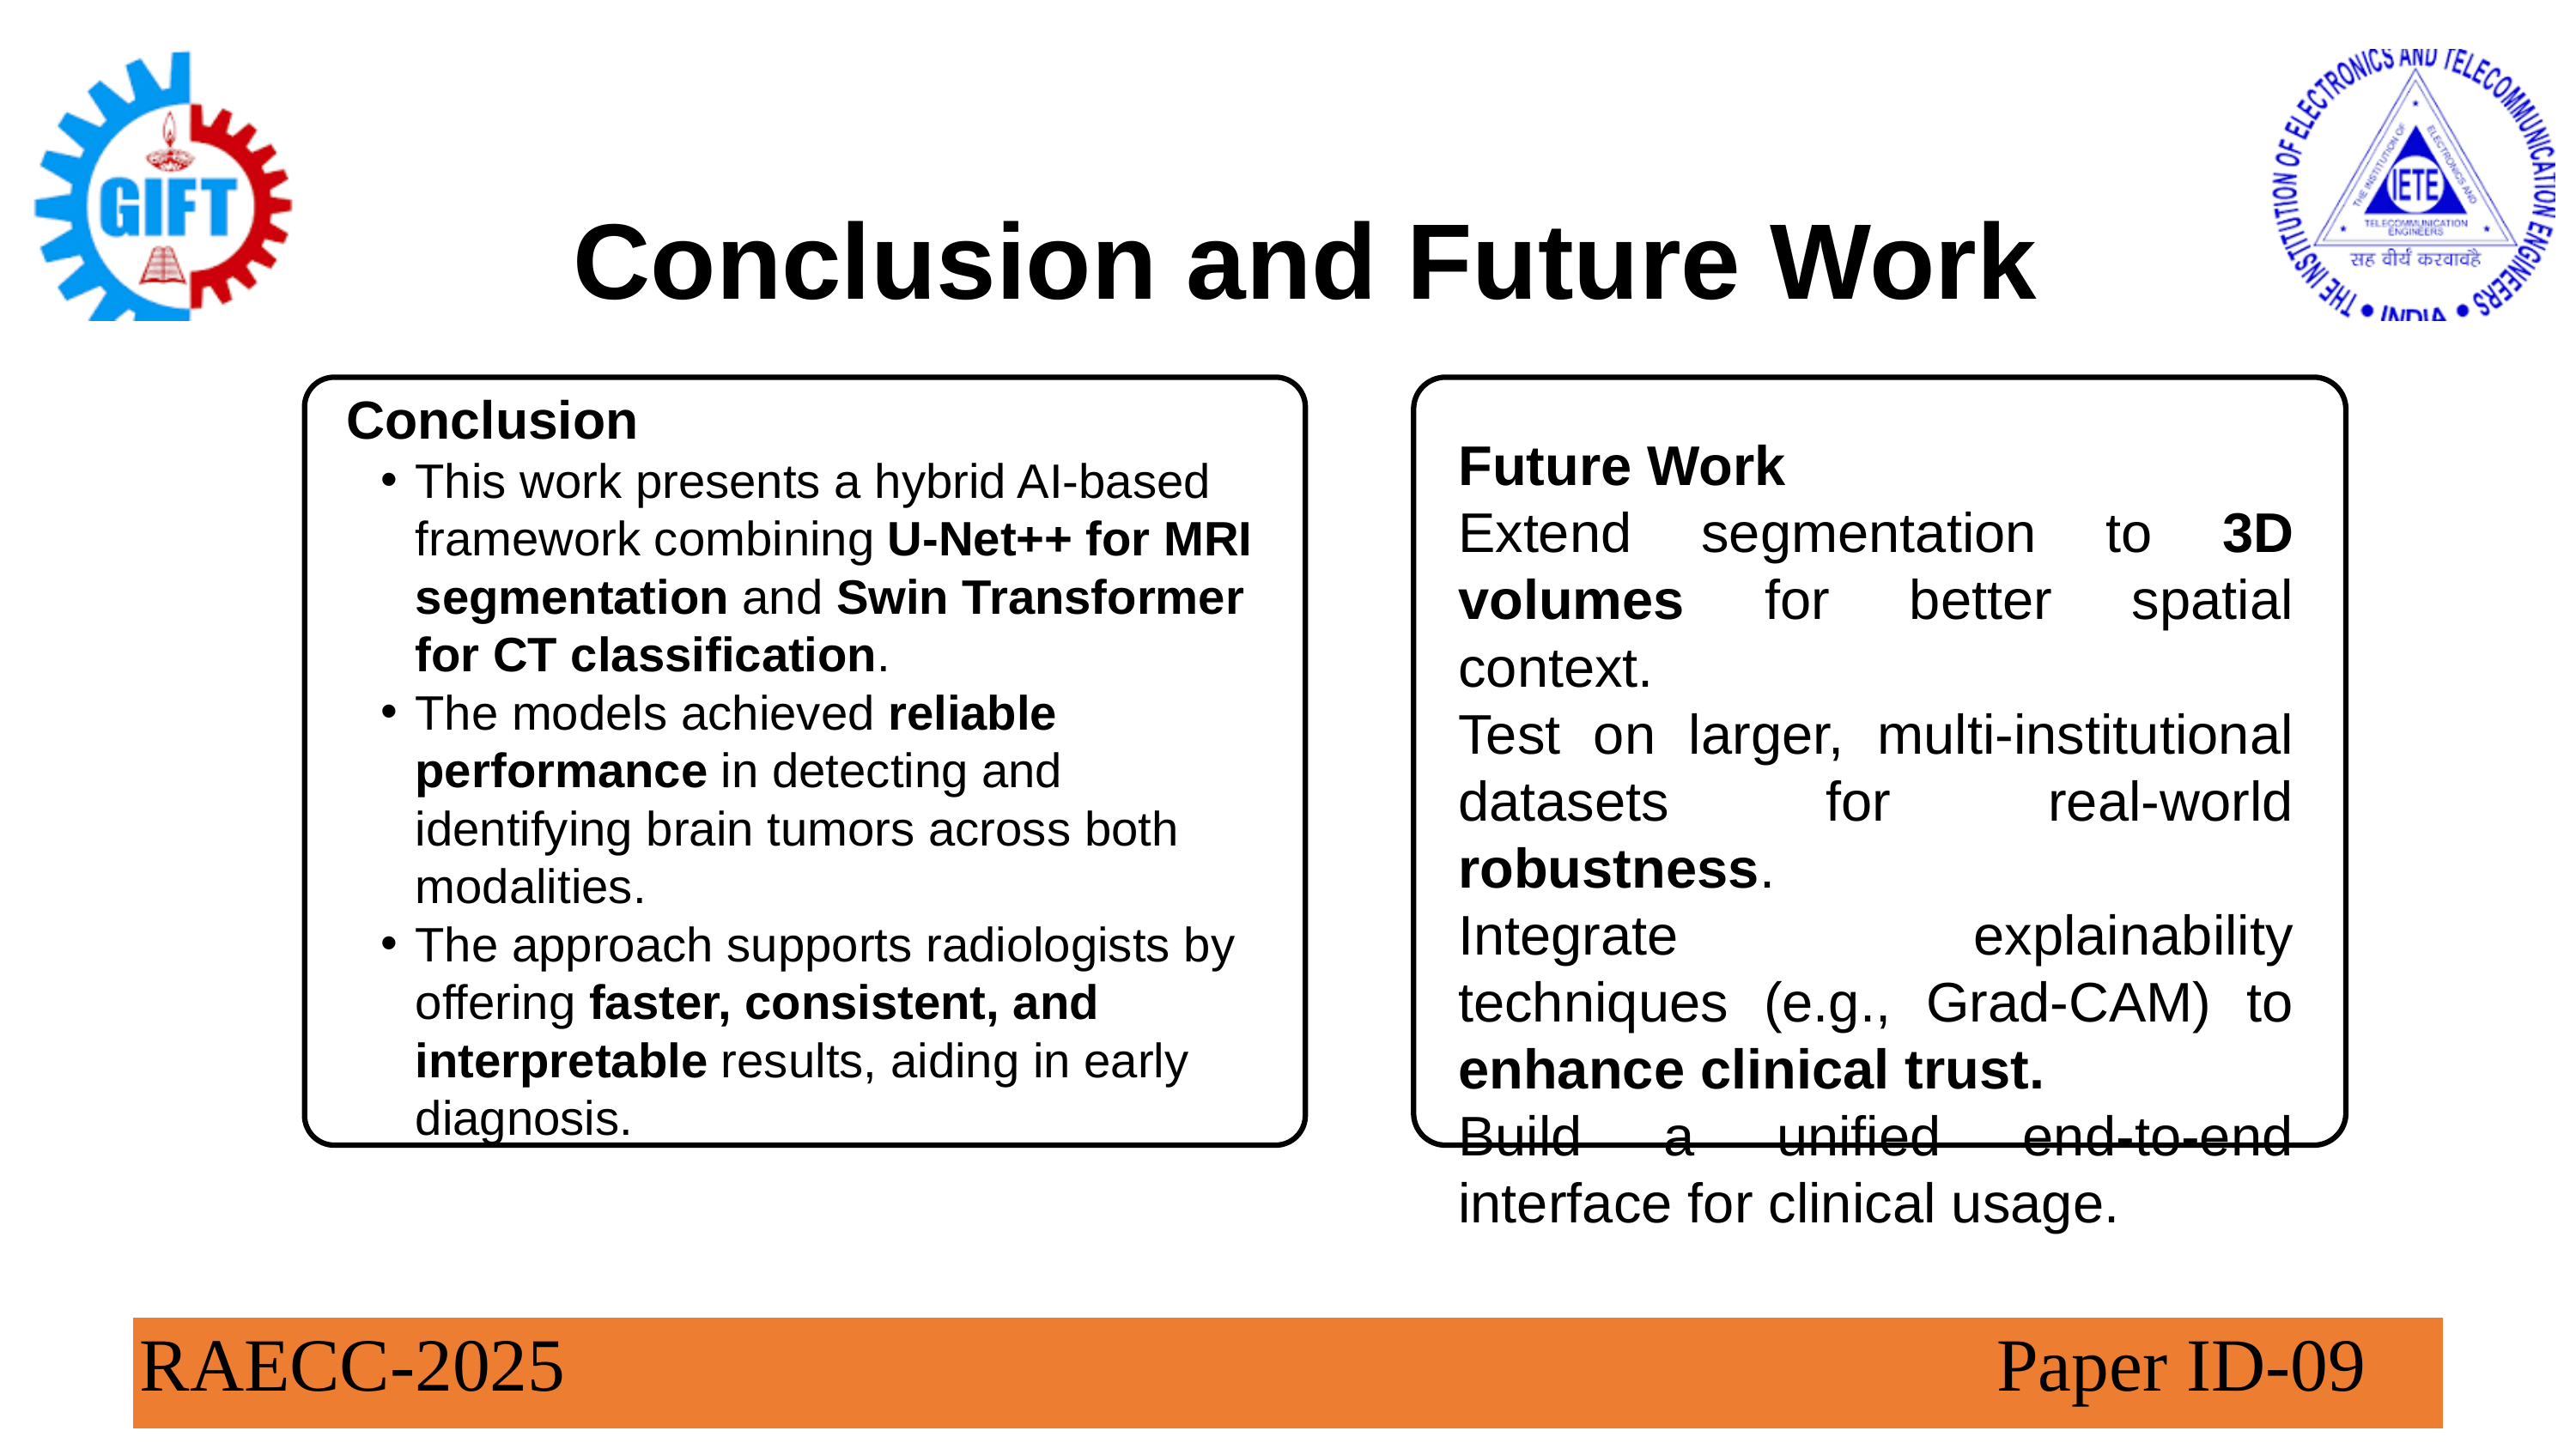

Conclusion and Future Work

Conclusion
This work presents a hybrid AI-based framework combining U-Net++ for MRI segmentation and Swin Transformer for CT classification.
The models achieved reliable performance in detecting and identifying brain tumors across both modalities.
The approach supports radiologists by offering faster, consistent, and interpretable results, aiding in early diagnosis.

Future Work
Extend segmentation to 3D volumes for better spatial context.
Test on larger, multi-institutional datasets for real-world robustness.
Integrate explainability techniques (e.g., Grad-CAM) to enhance clinical trust.
Build a unified end-to-end interface for clinical usage.

RAECC-2025                                                                            Paper ID-09